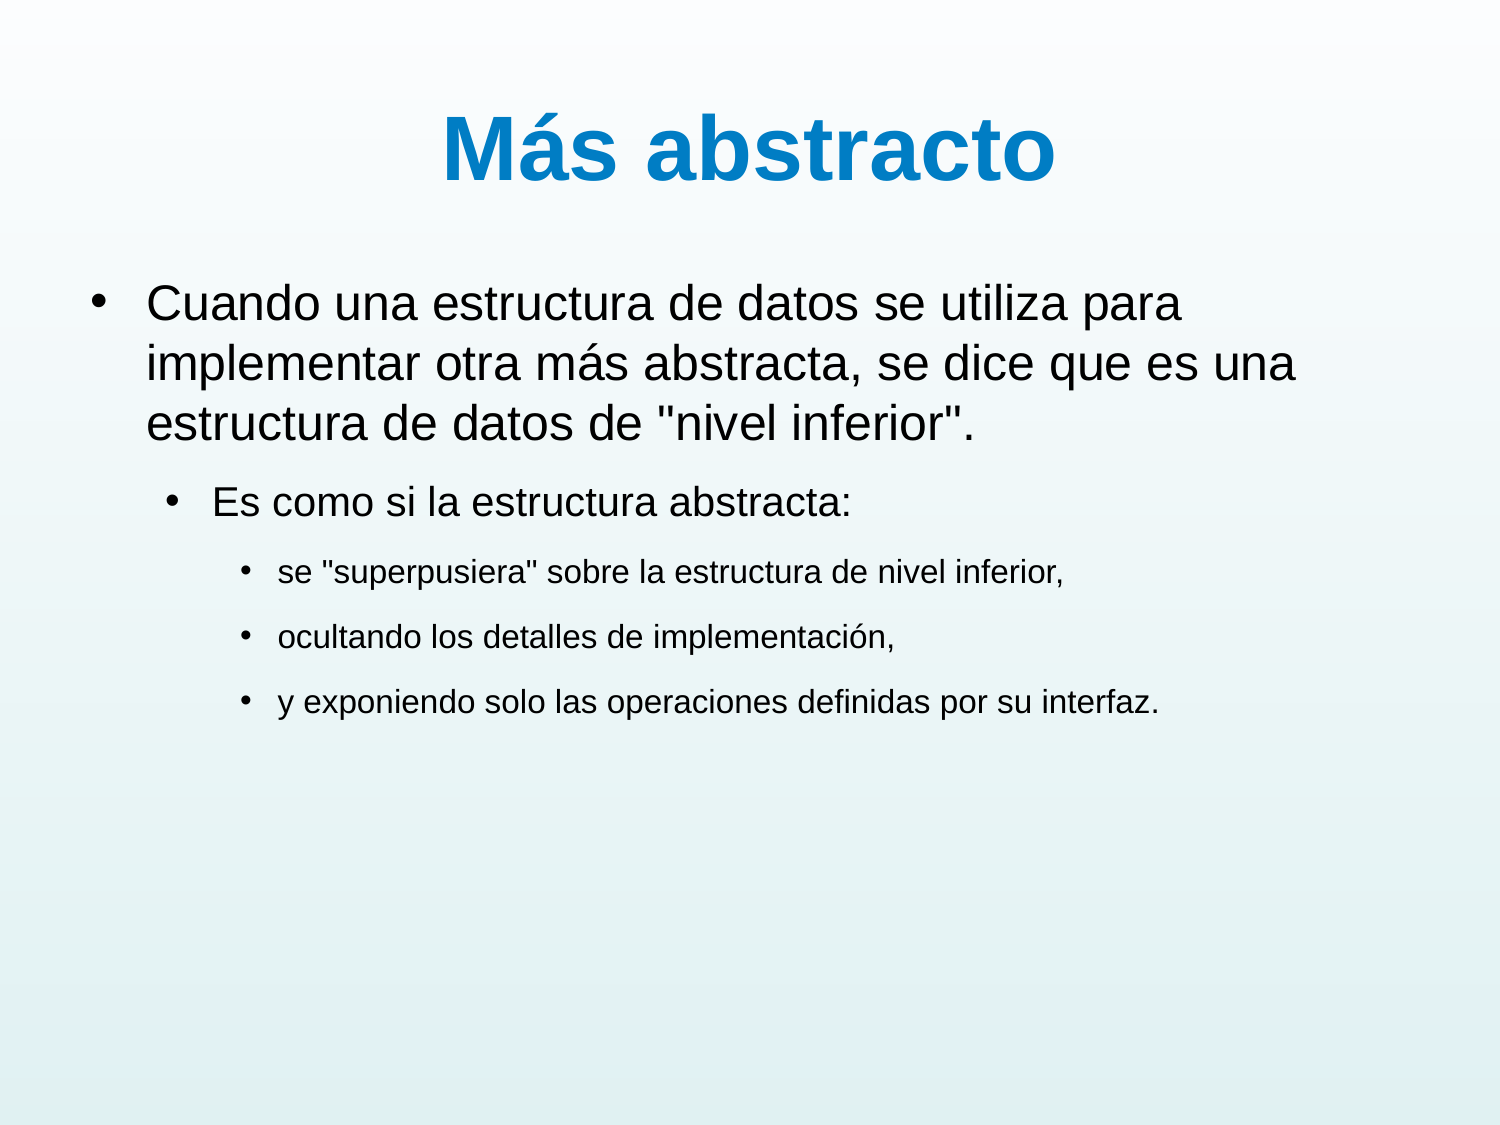

# Más abstracto
Cuando una estructura de datos se utiliza para implementar otra más abstracta, se dice que es una estructura de datos de "nivel inferior".
Es como si la estructura abstracta:
se "superpusiera" sobre la estructura de nivel inferior,
ocultando los detalles de implementación,
y exponiendo solo las operaciones definidas por su interfaz.